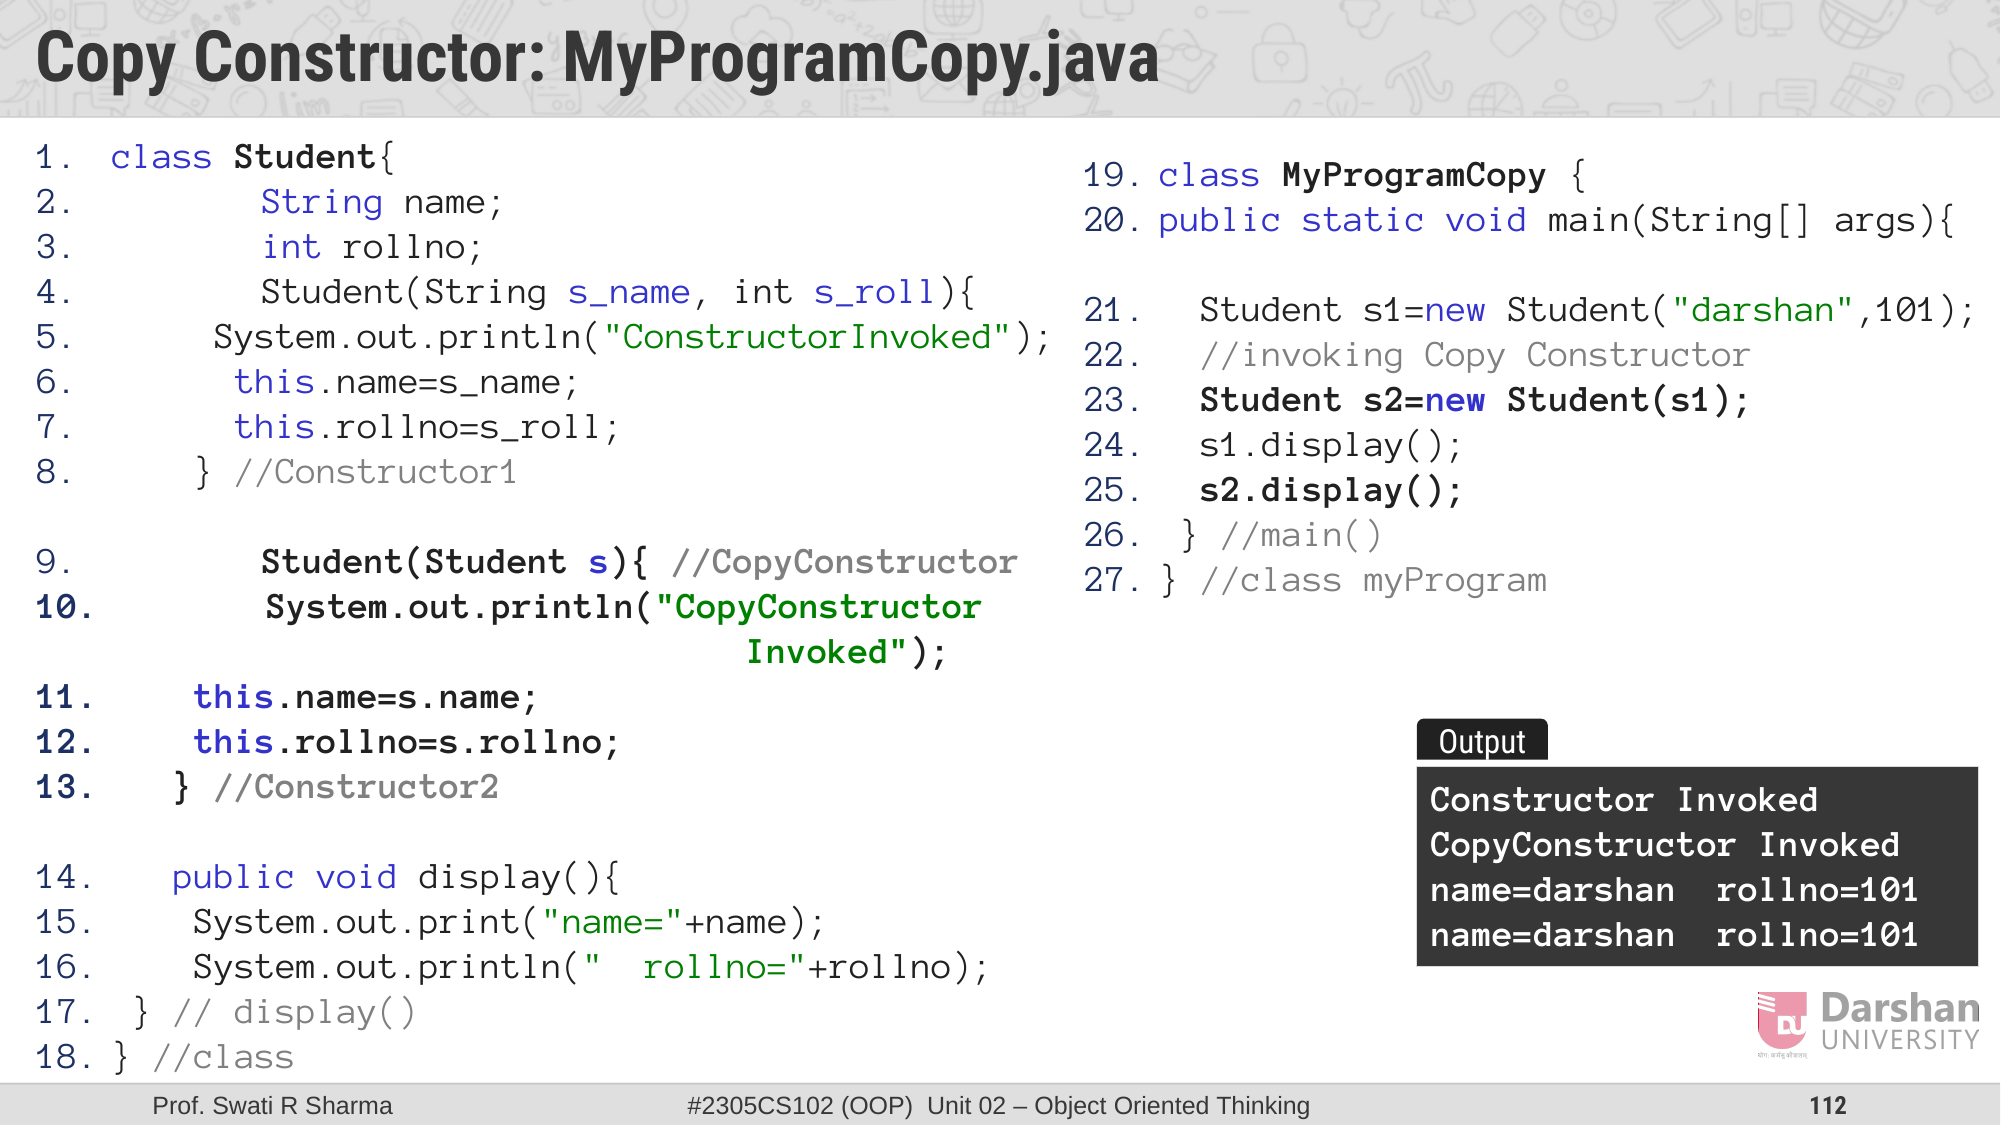

# Copy Constructor: MyProgramCopy.java
class Student{
	String name;
	int rollno;
	Student(String s_name, int s_roll){
     System.out.println("ConstructorInvoked");
      this.name=s_name;
      this.rollno=s_roll;
    } //Constructor1

	Student(Student s){ //CopyConstructor
     System.out.println("CopyConstructor 				         Invoked");
    this.name=s.name;
    this.rollno=s.rollno;
   } //Constructor2

   public void display(){
    System.out.print("name="+name);
    System.out.println("  rollno="+rollno);
 } // display()
} //class
class MyProgramCopy {
public static void main(String[] args){
  Student s1=new Student("darshan",101);
  //invoking Copy Constructor
  Student s2=new Student(s1);
  s1.display();
  s2.display();
 } //main()
} //class myProgram
Output
Constructor Invoked
CopyConstructor Invoked
name=darshan  rollno=101
name=darshan  rollno=101